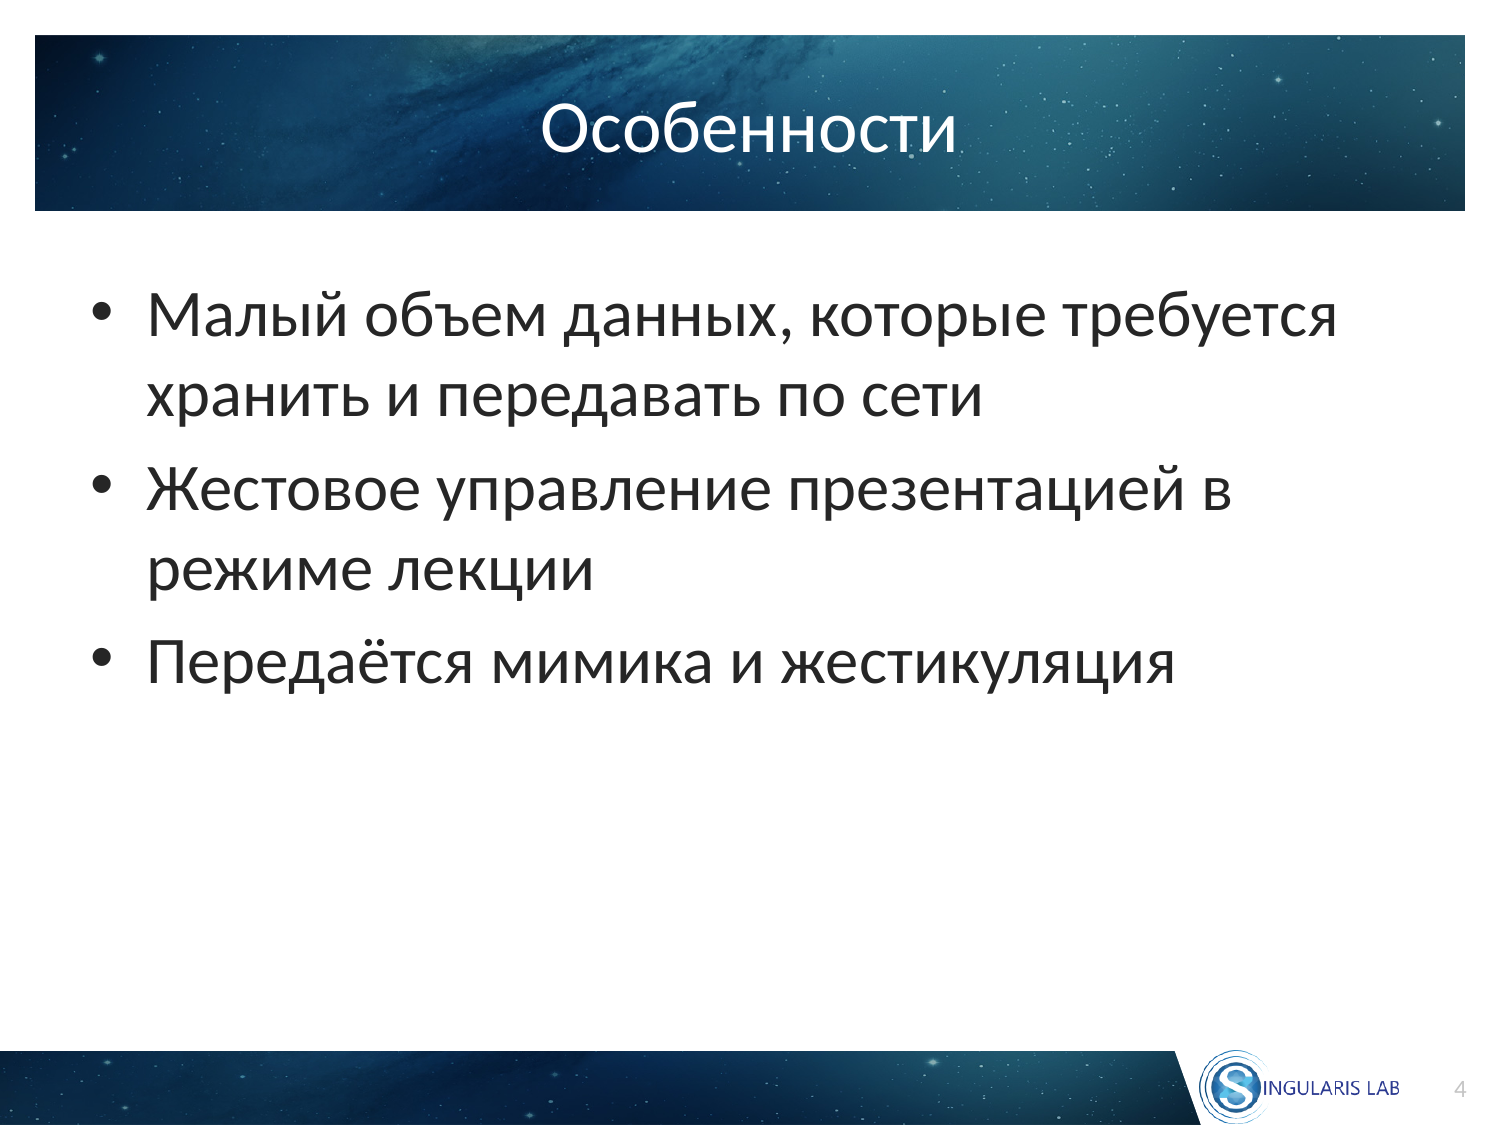

# Особенности
Малый объем данных, которые требуется хранить и передавать по сети
Жестовое управление презентацией в режиме лекции
Передаётся мимика и жестикуляция
4